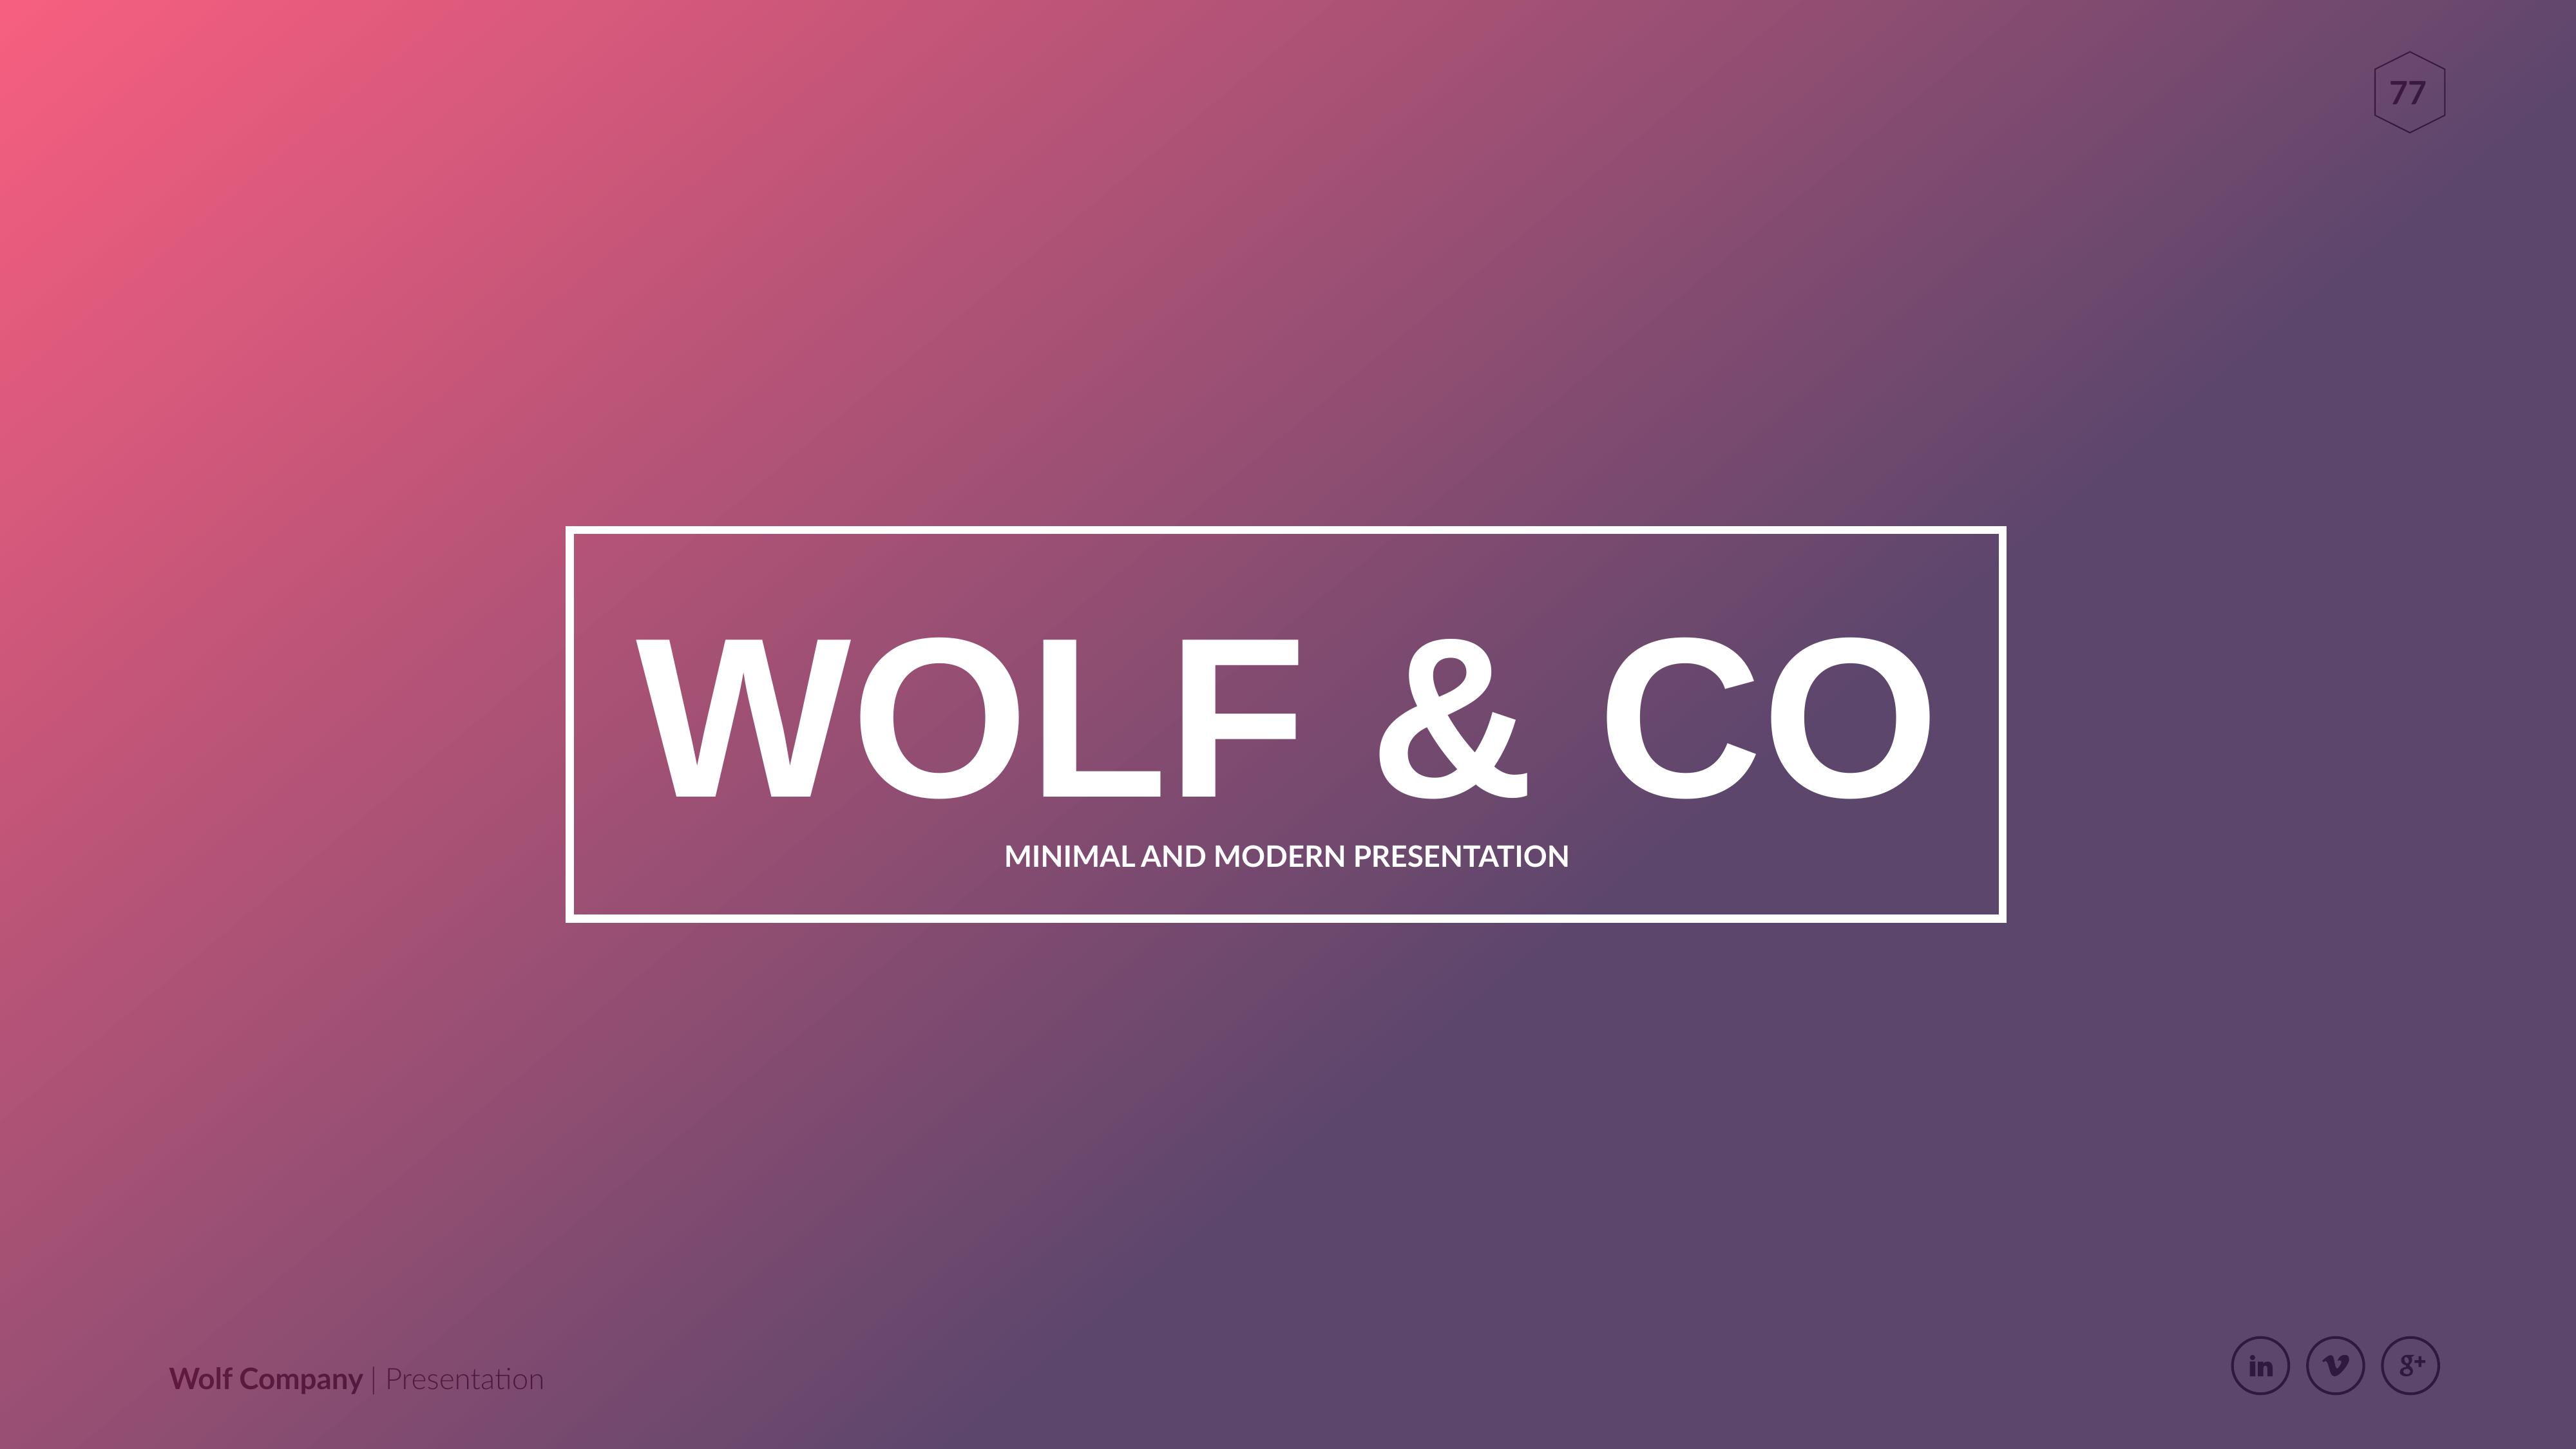

WOLF & CO
MINIMAL AND MODERN PRESENTATION